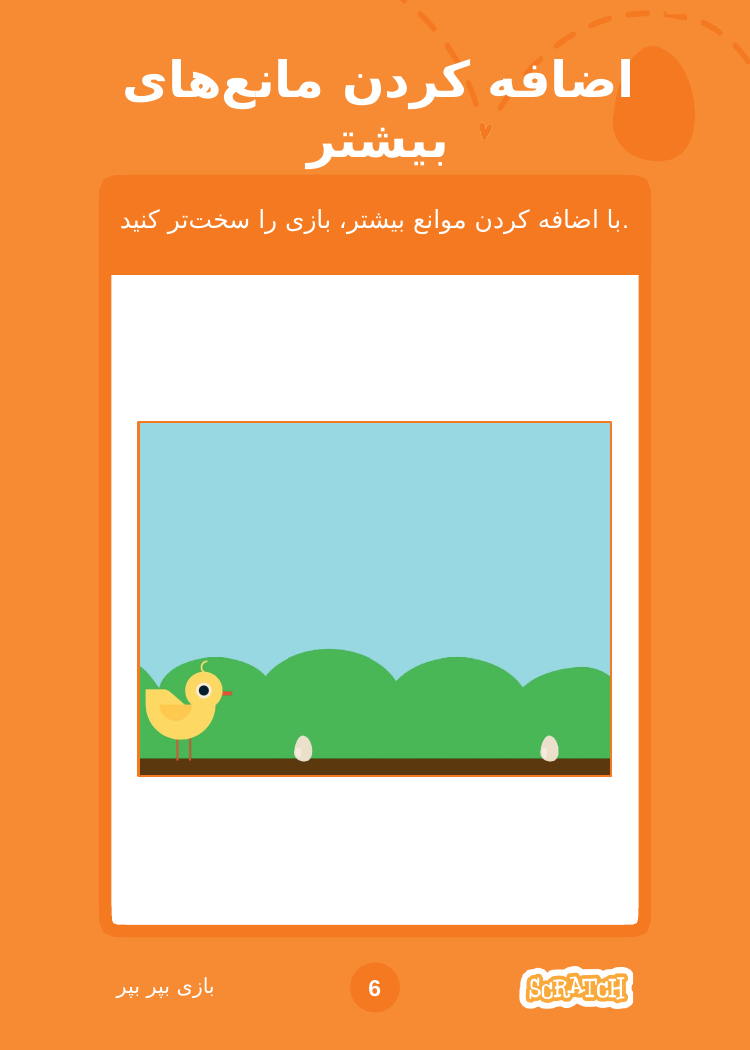

# اضافه کردن مانع‌های بیشتر

با اضافه کردن موانع بیشتر، بازی را سخت‌تر کنید.

بازی بپر بپر
6